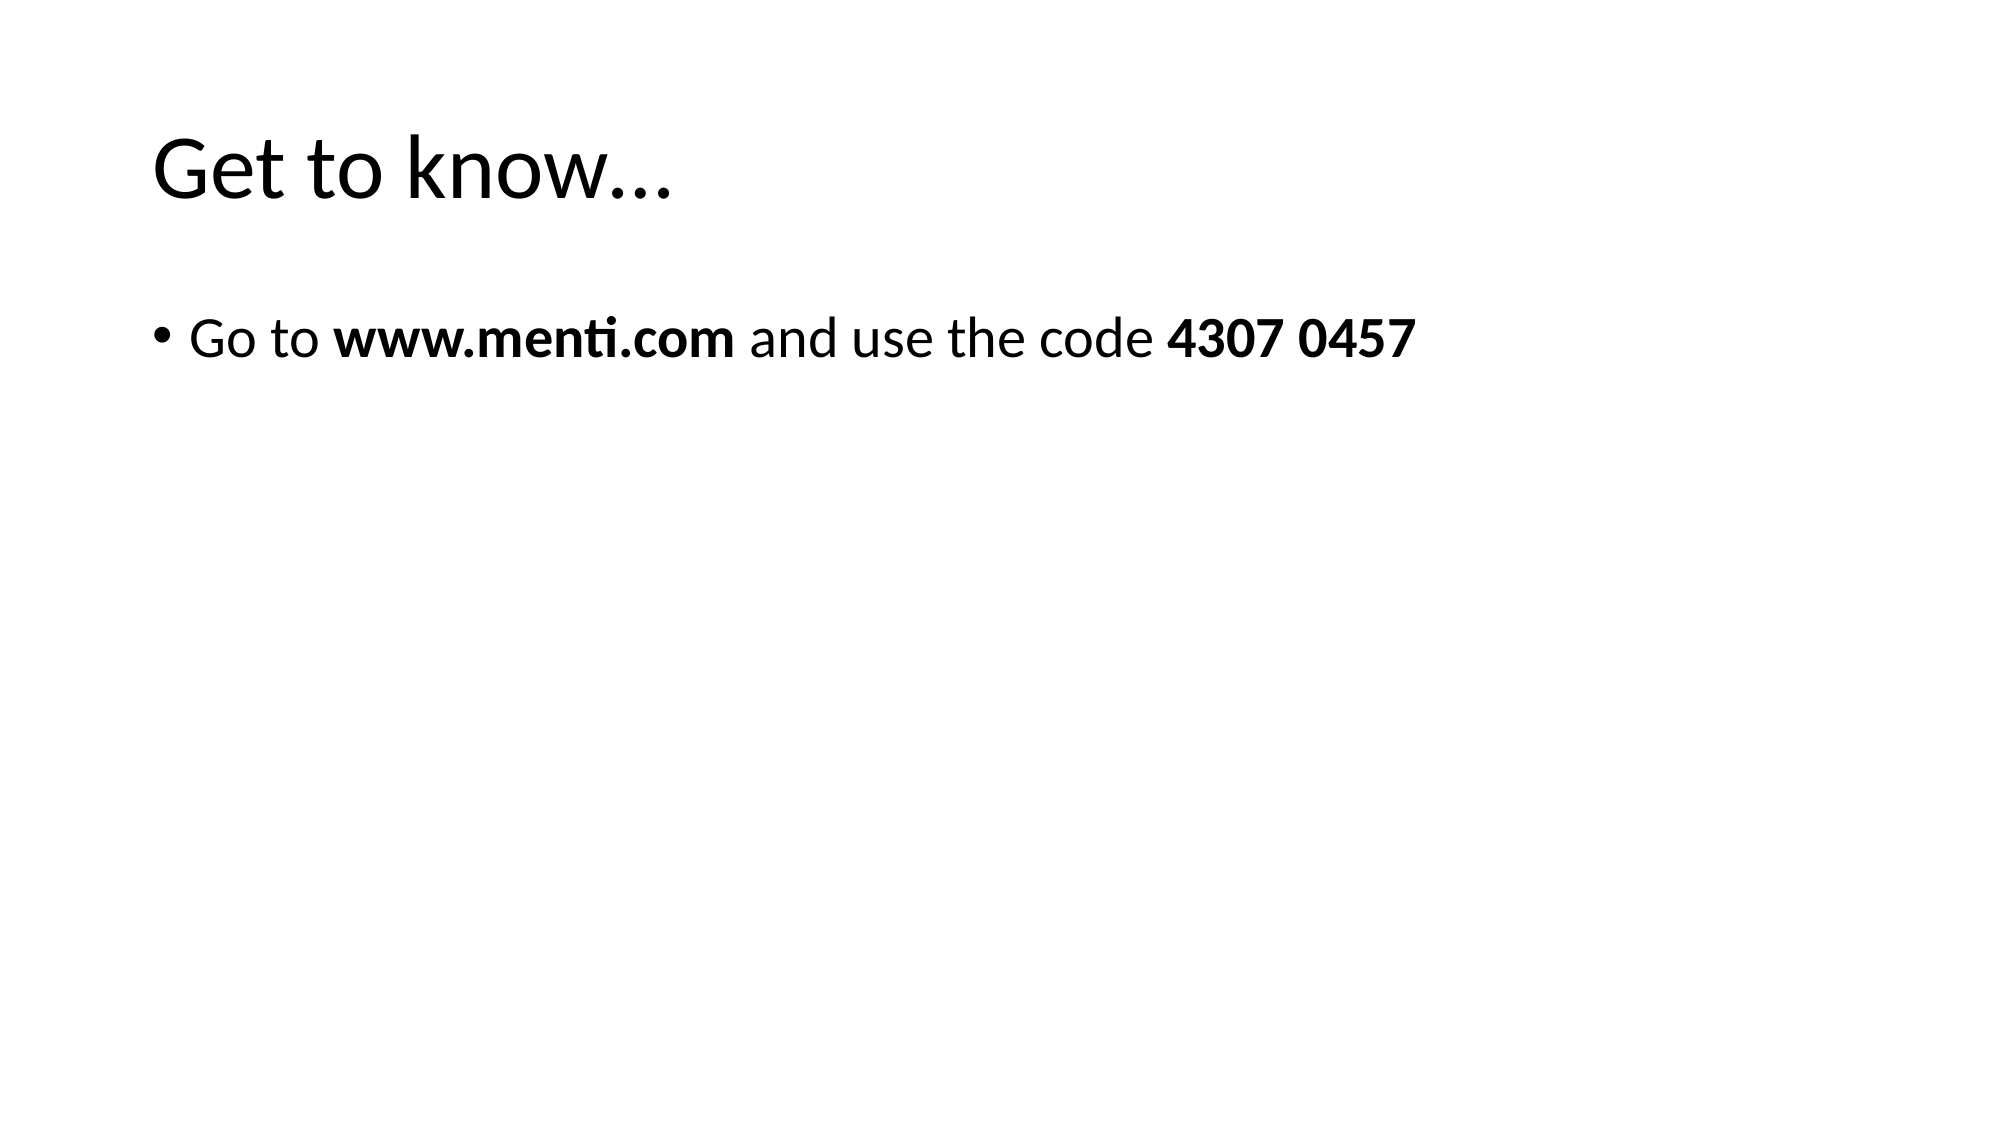

# Get to know…
Go to www.menti.com and use the code 4307 0457